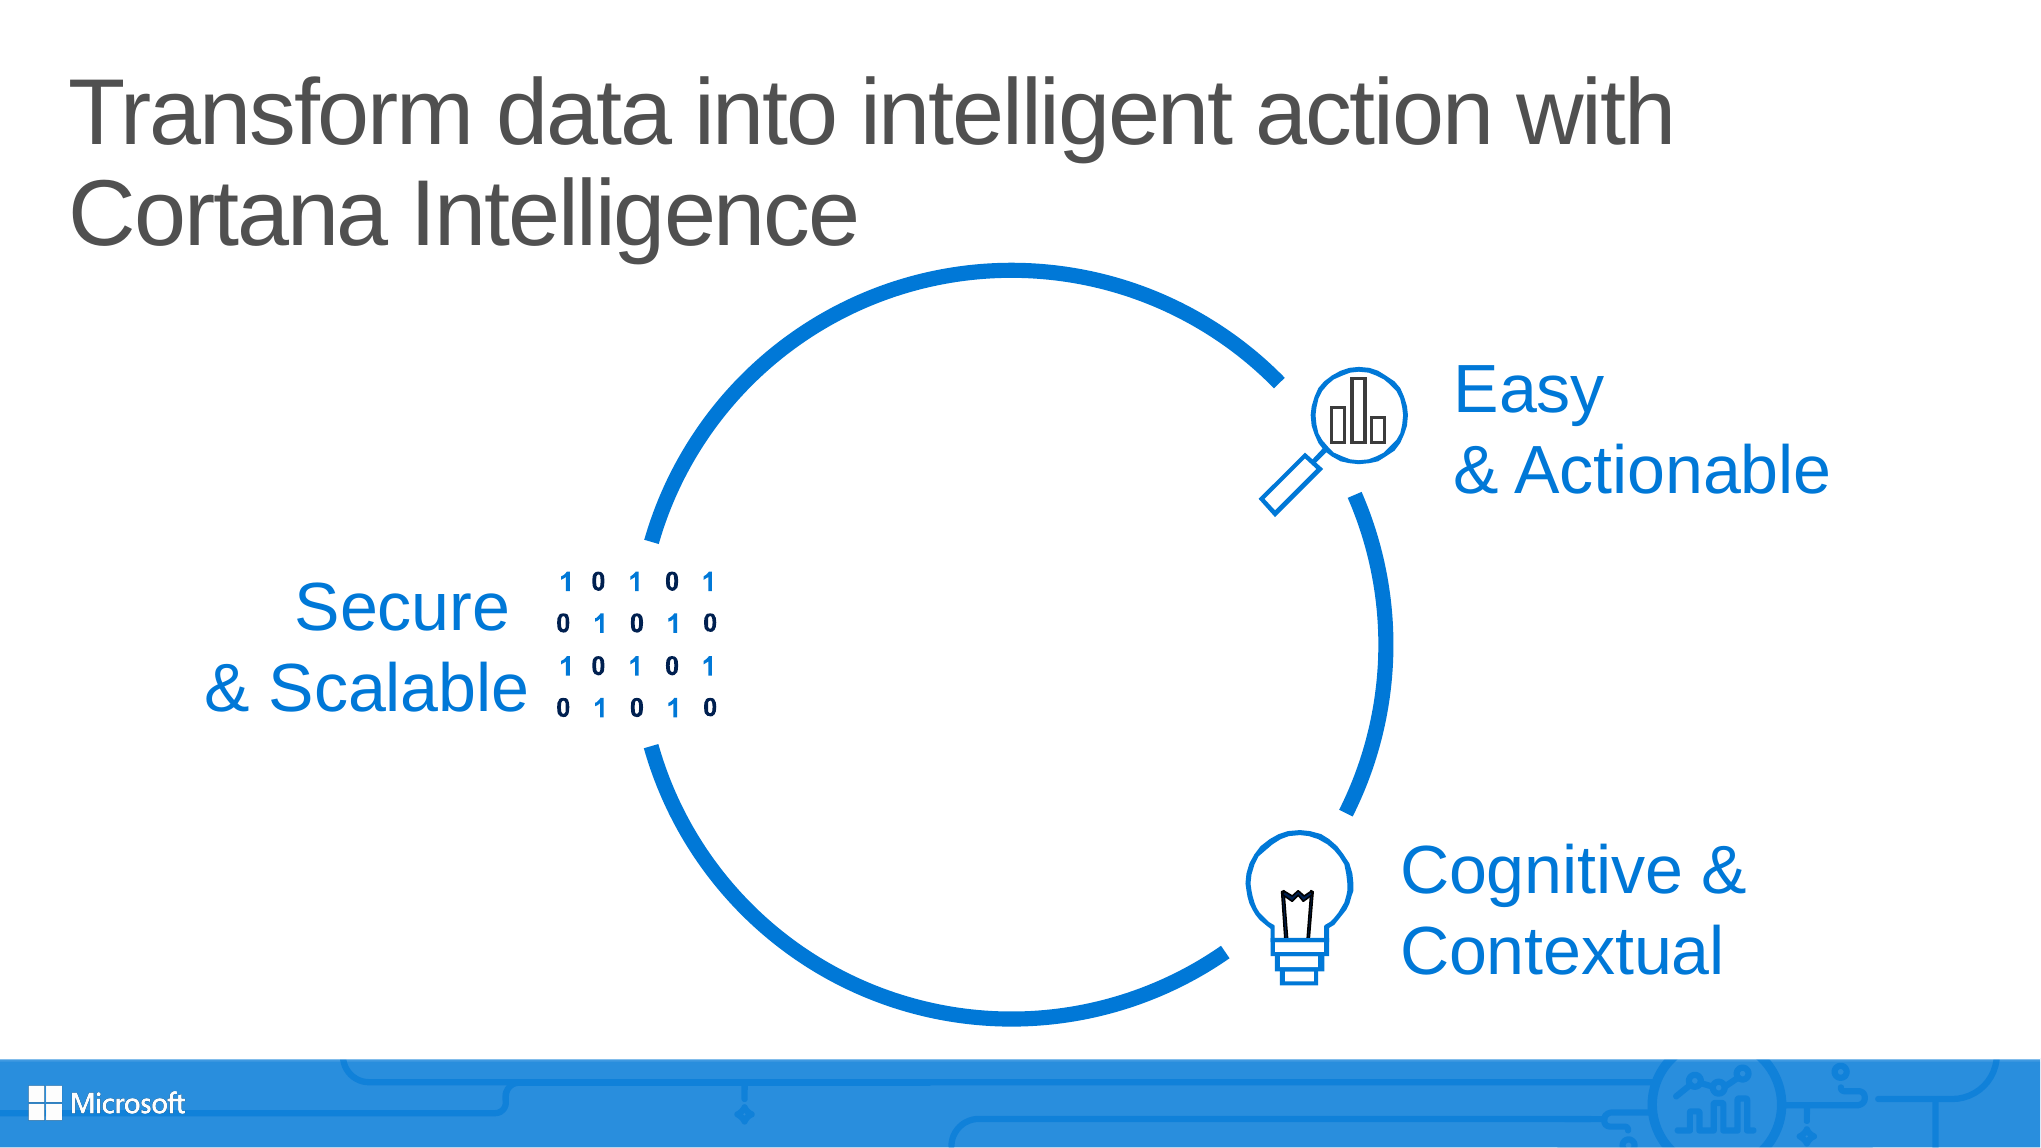

# Transform data into intelligent action with Cortana Intelligence

Easy
& Actionable

Analytics
Secure
& Scalable

Big Data
Cognitive &
Contextual

Intelligence